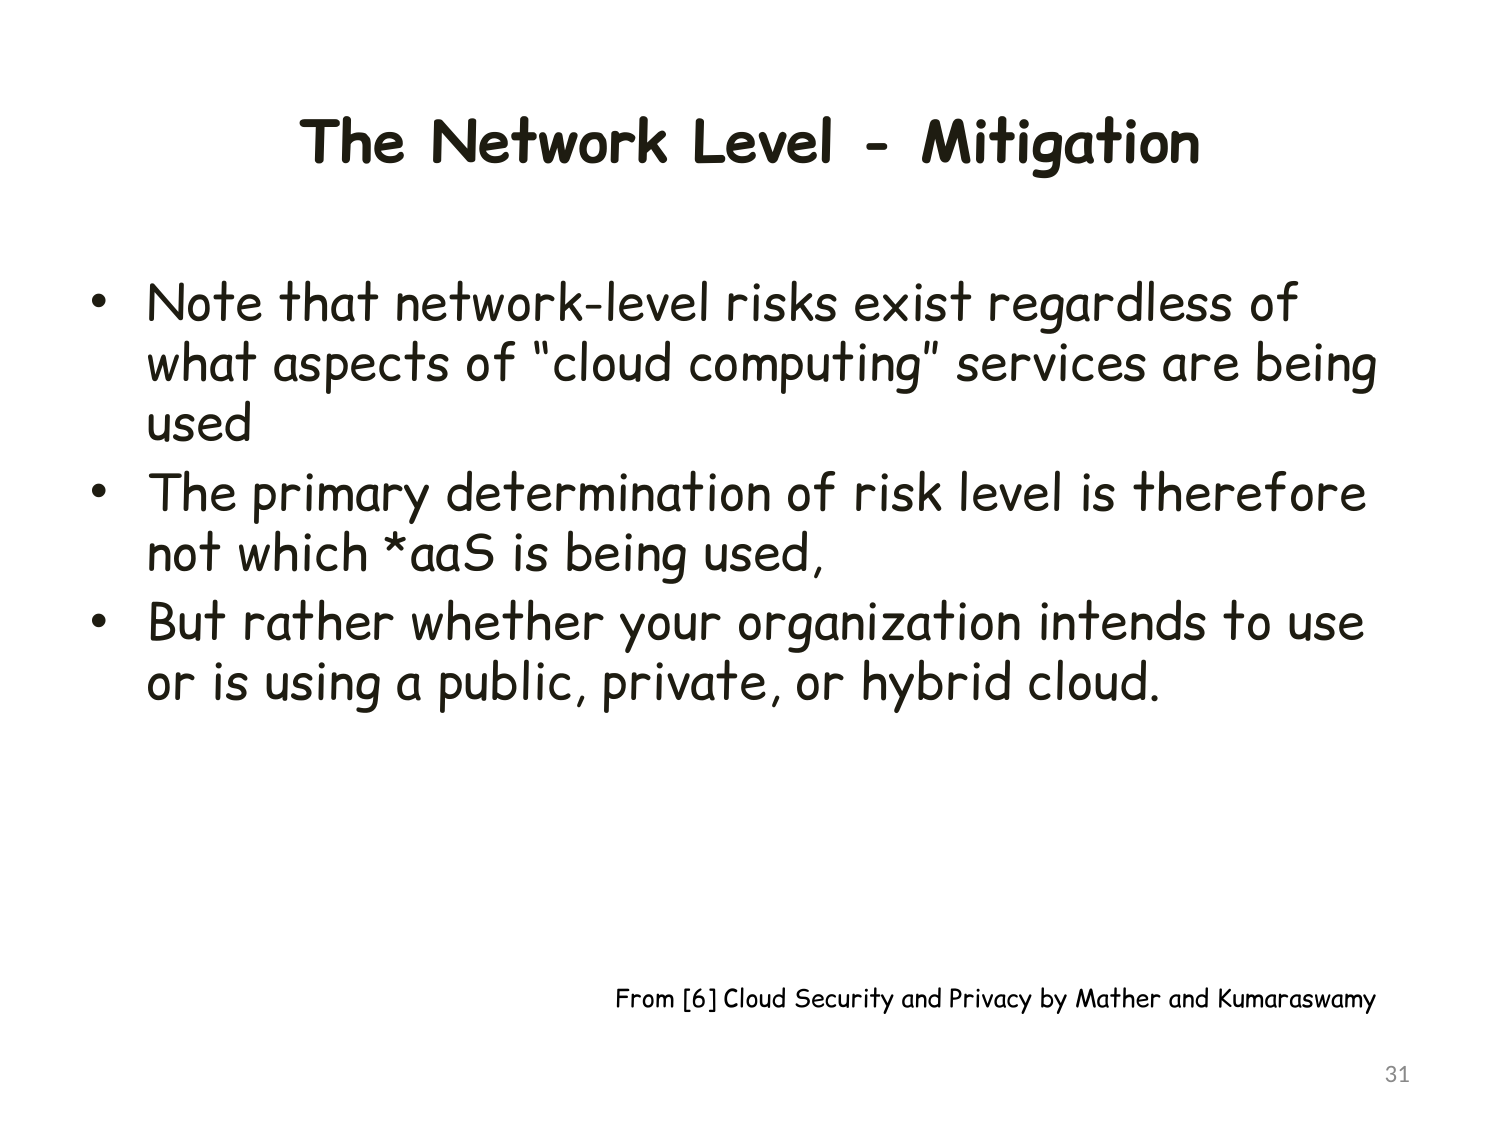

# The Network Level - Mitigation
Note that network-level risks exist regardless of what aspects of “cloud computing” services are being used
The primary determination of risk level is therefore not which *aaS is being used,
But rather whether your organization intends to use or is using a public, private, or hybrid cloud.
From [6] Cloud Security and Privacy by Mather and Kumaraswamy
31